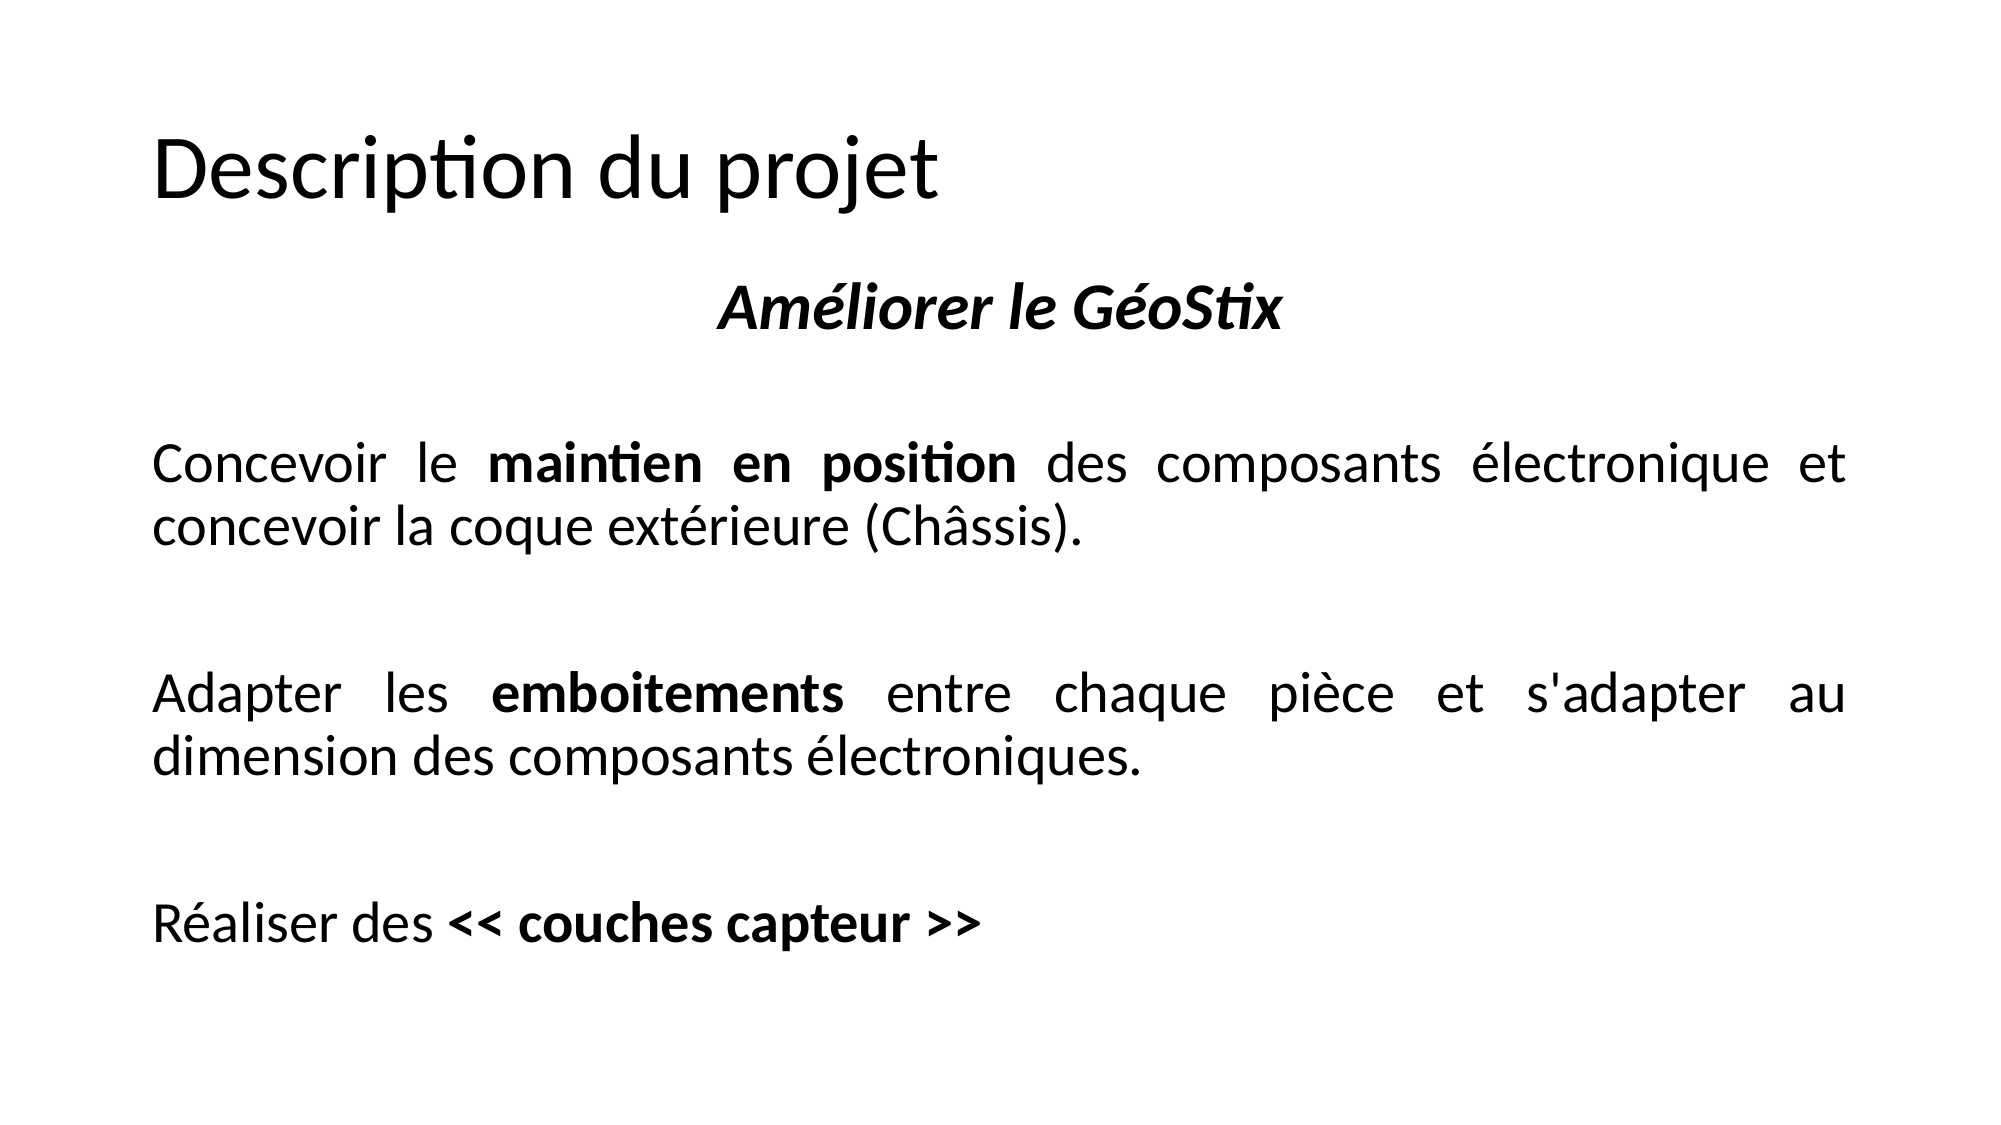

# Description du projet
Améliorer le GéoStix
Concevoir le maintien en position des composants électronique et concevoir la coque extérieure (Châssis).

Adapter les emboitements entre chaque pièce et s'adapter au dimension des composants électroniques.

Réaliser des << couches capteur >>